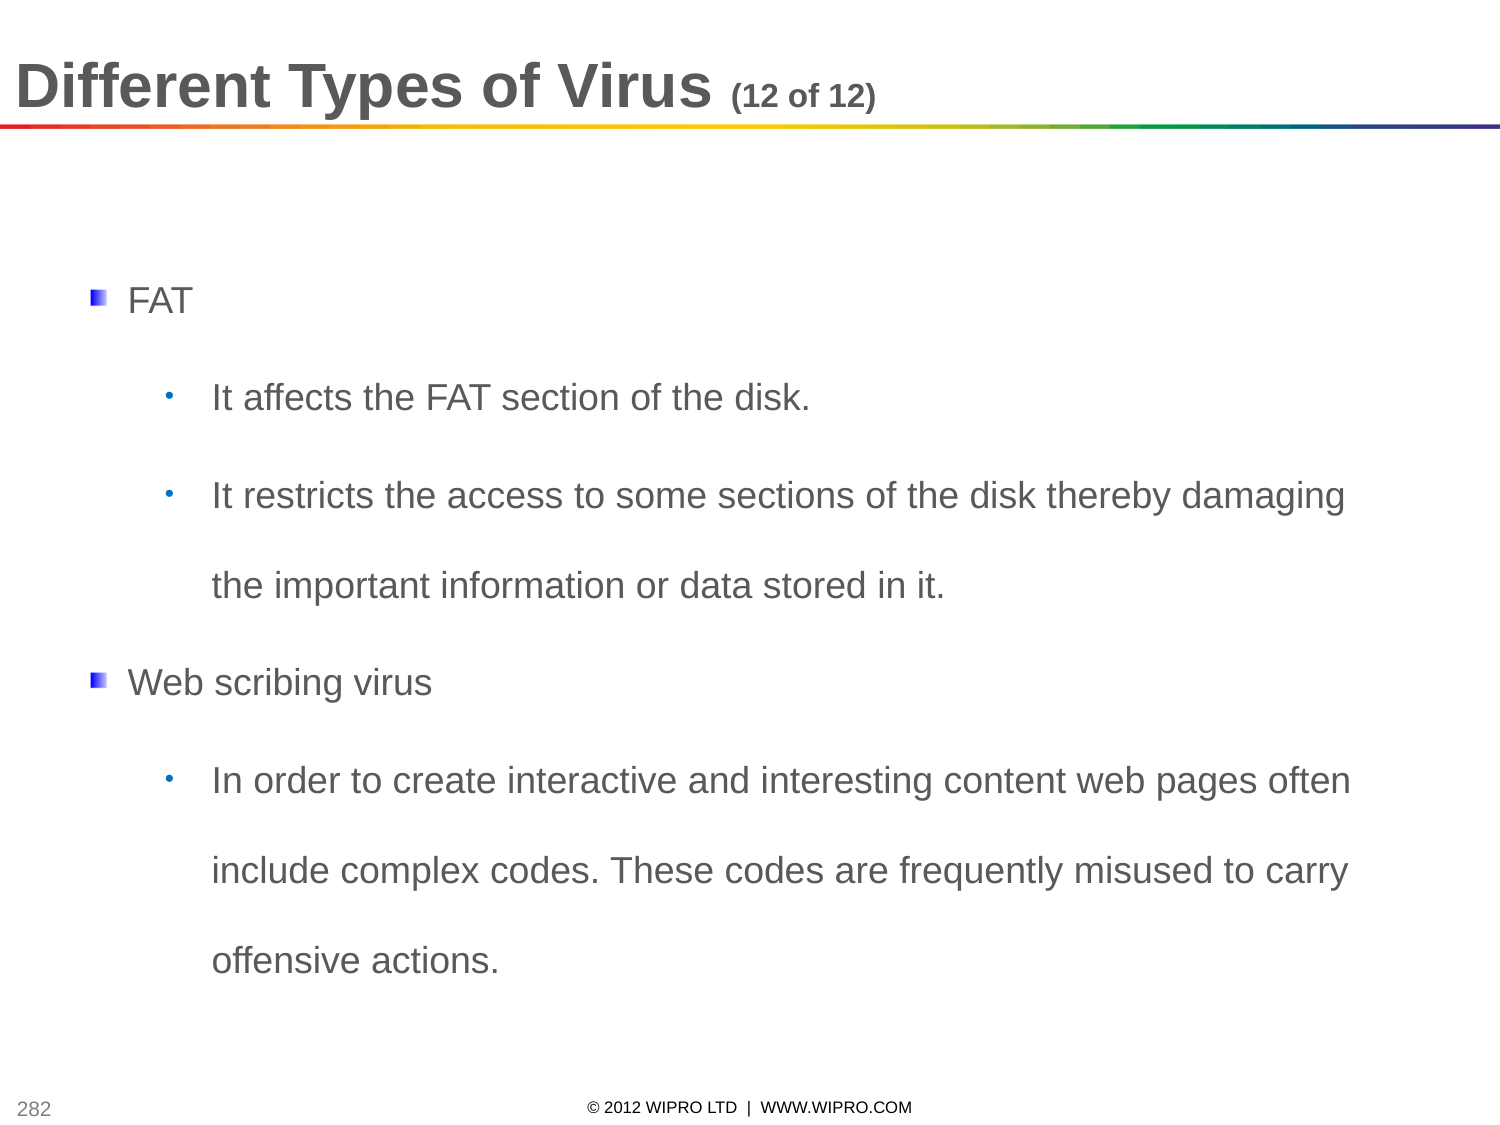

Different Types of Virus (12 of 12)
FAT
It affects the FAT section of the disk.
It restricts the access to some sections of the disk thereby damaging  the important information or data stored in it.
Web scribing virus
In order to create interactive and interesting content web pages often include complex codes. These codes are frequently misused to carry offensive actions.